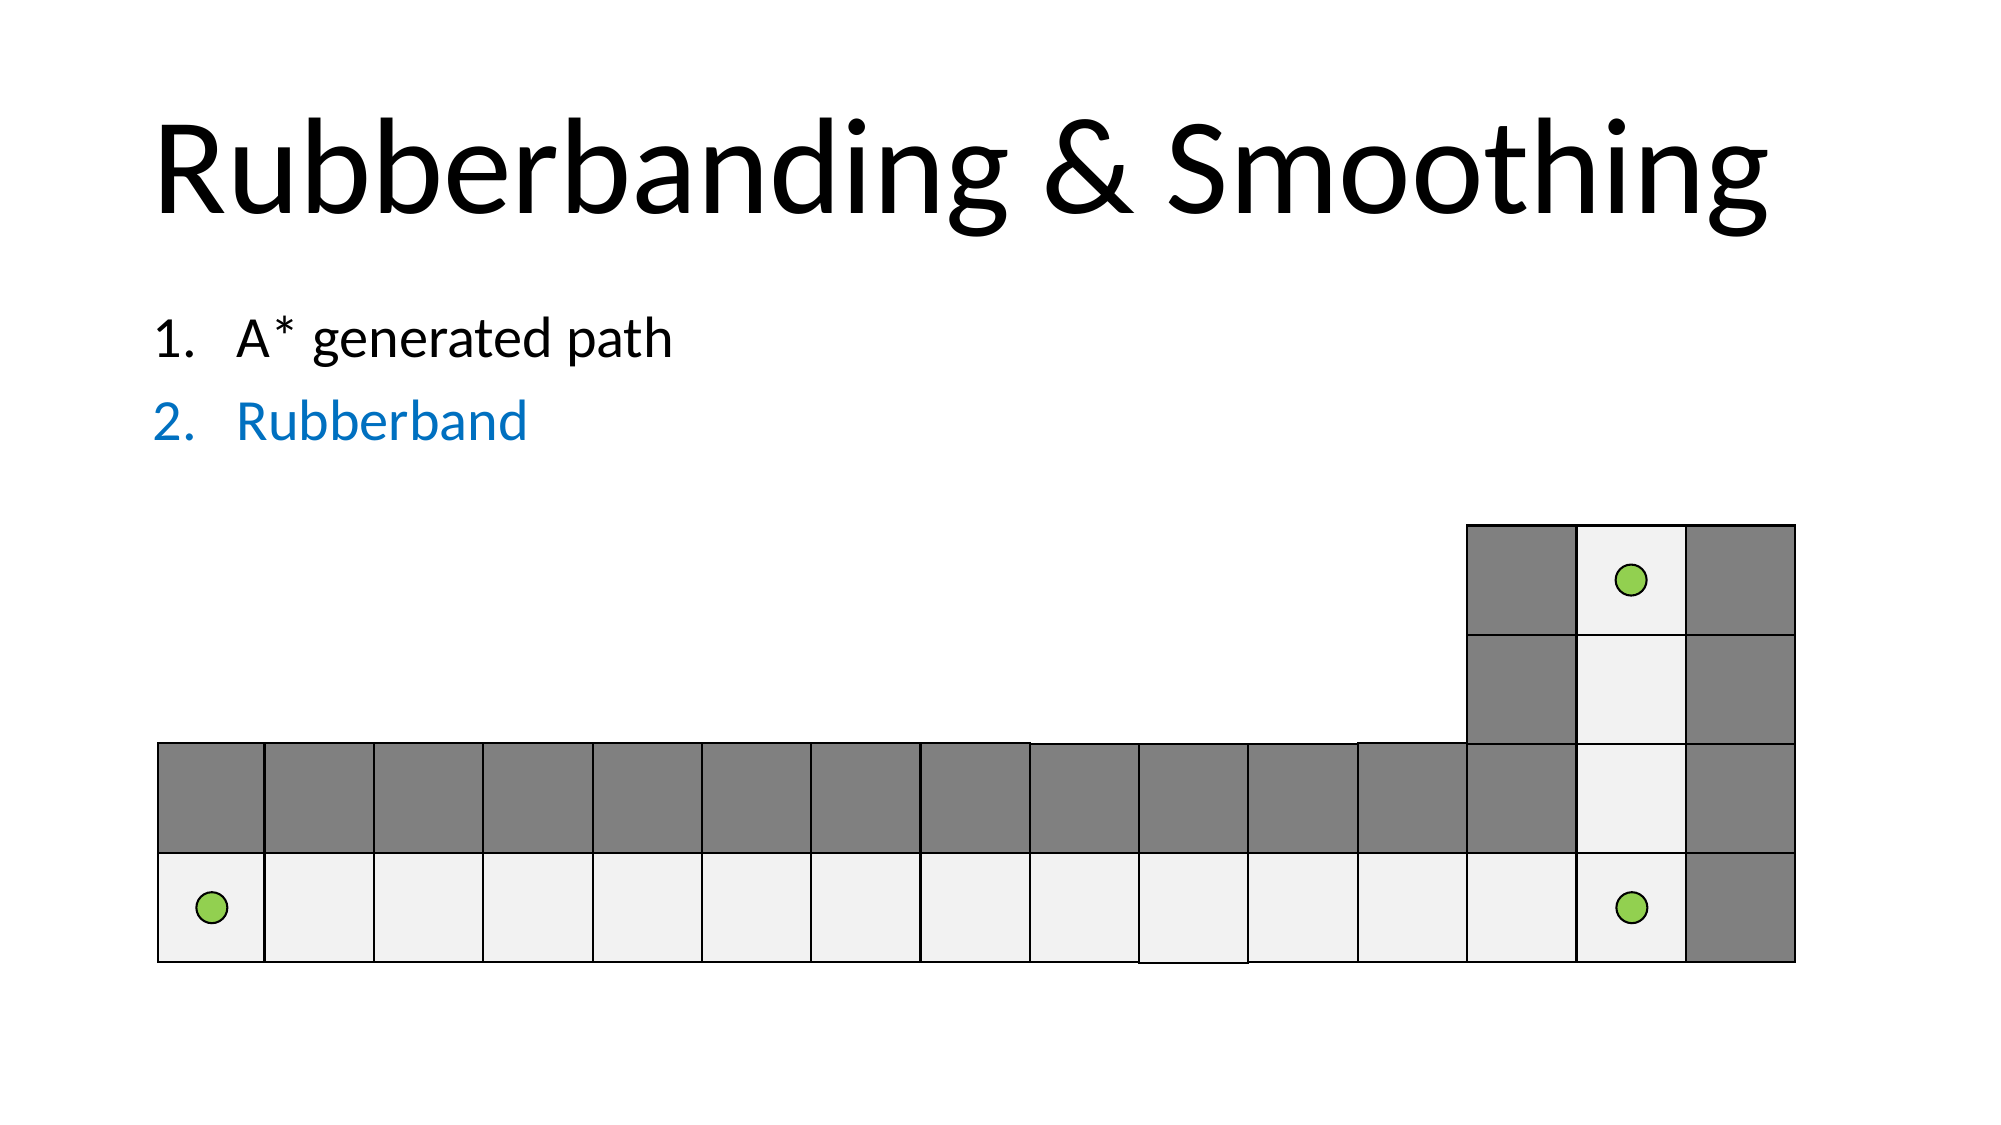

# Rubberbanding & Smoothing
A* generated path
Rubberband